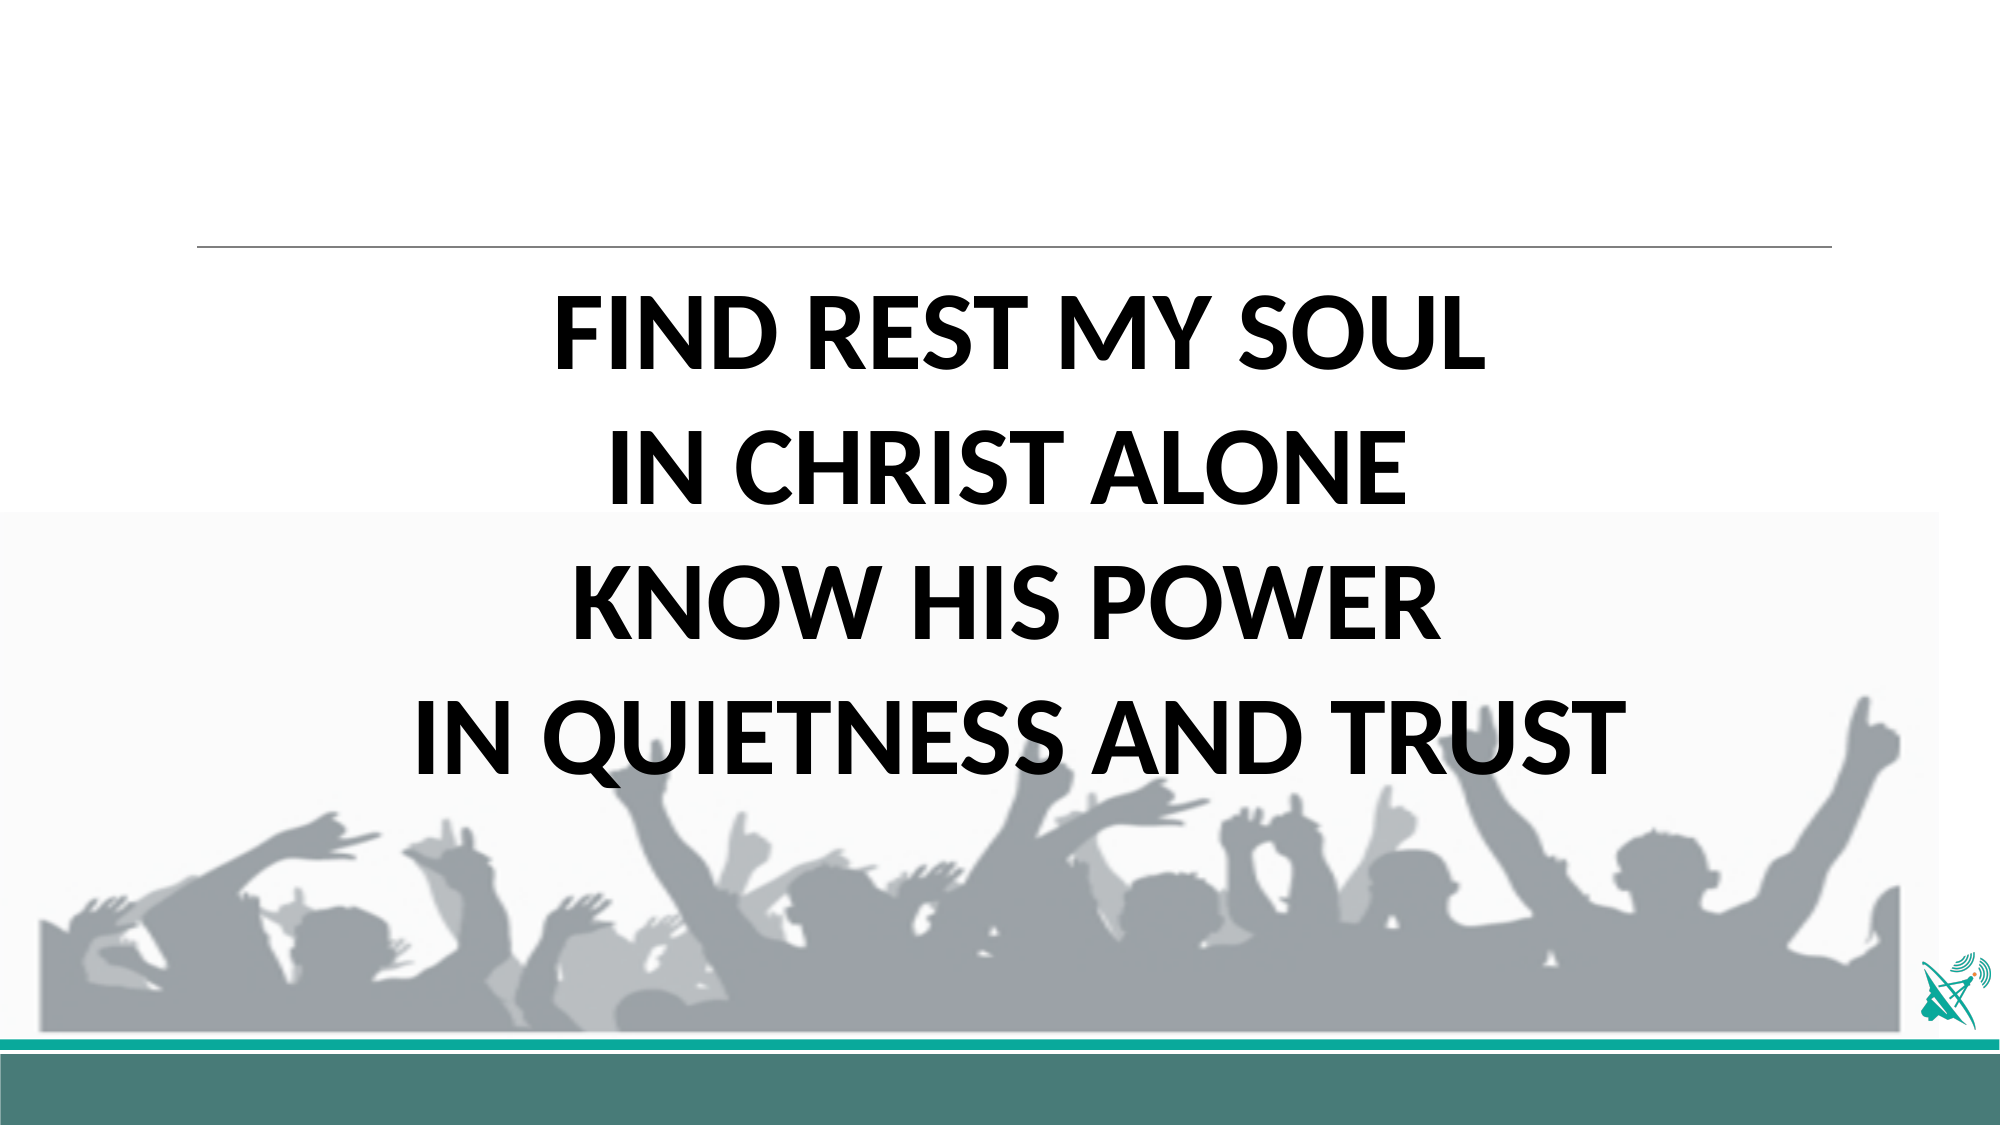

FIND REST MY SOUL
IN CHRIST ALONE
KNOW HIS POWER
IN QUIETNESS AND TRUST